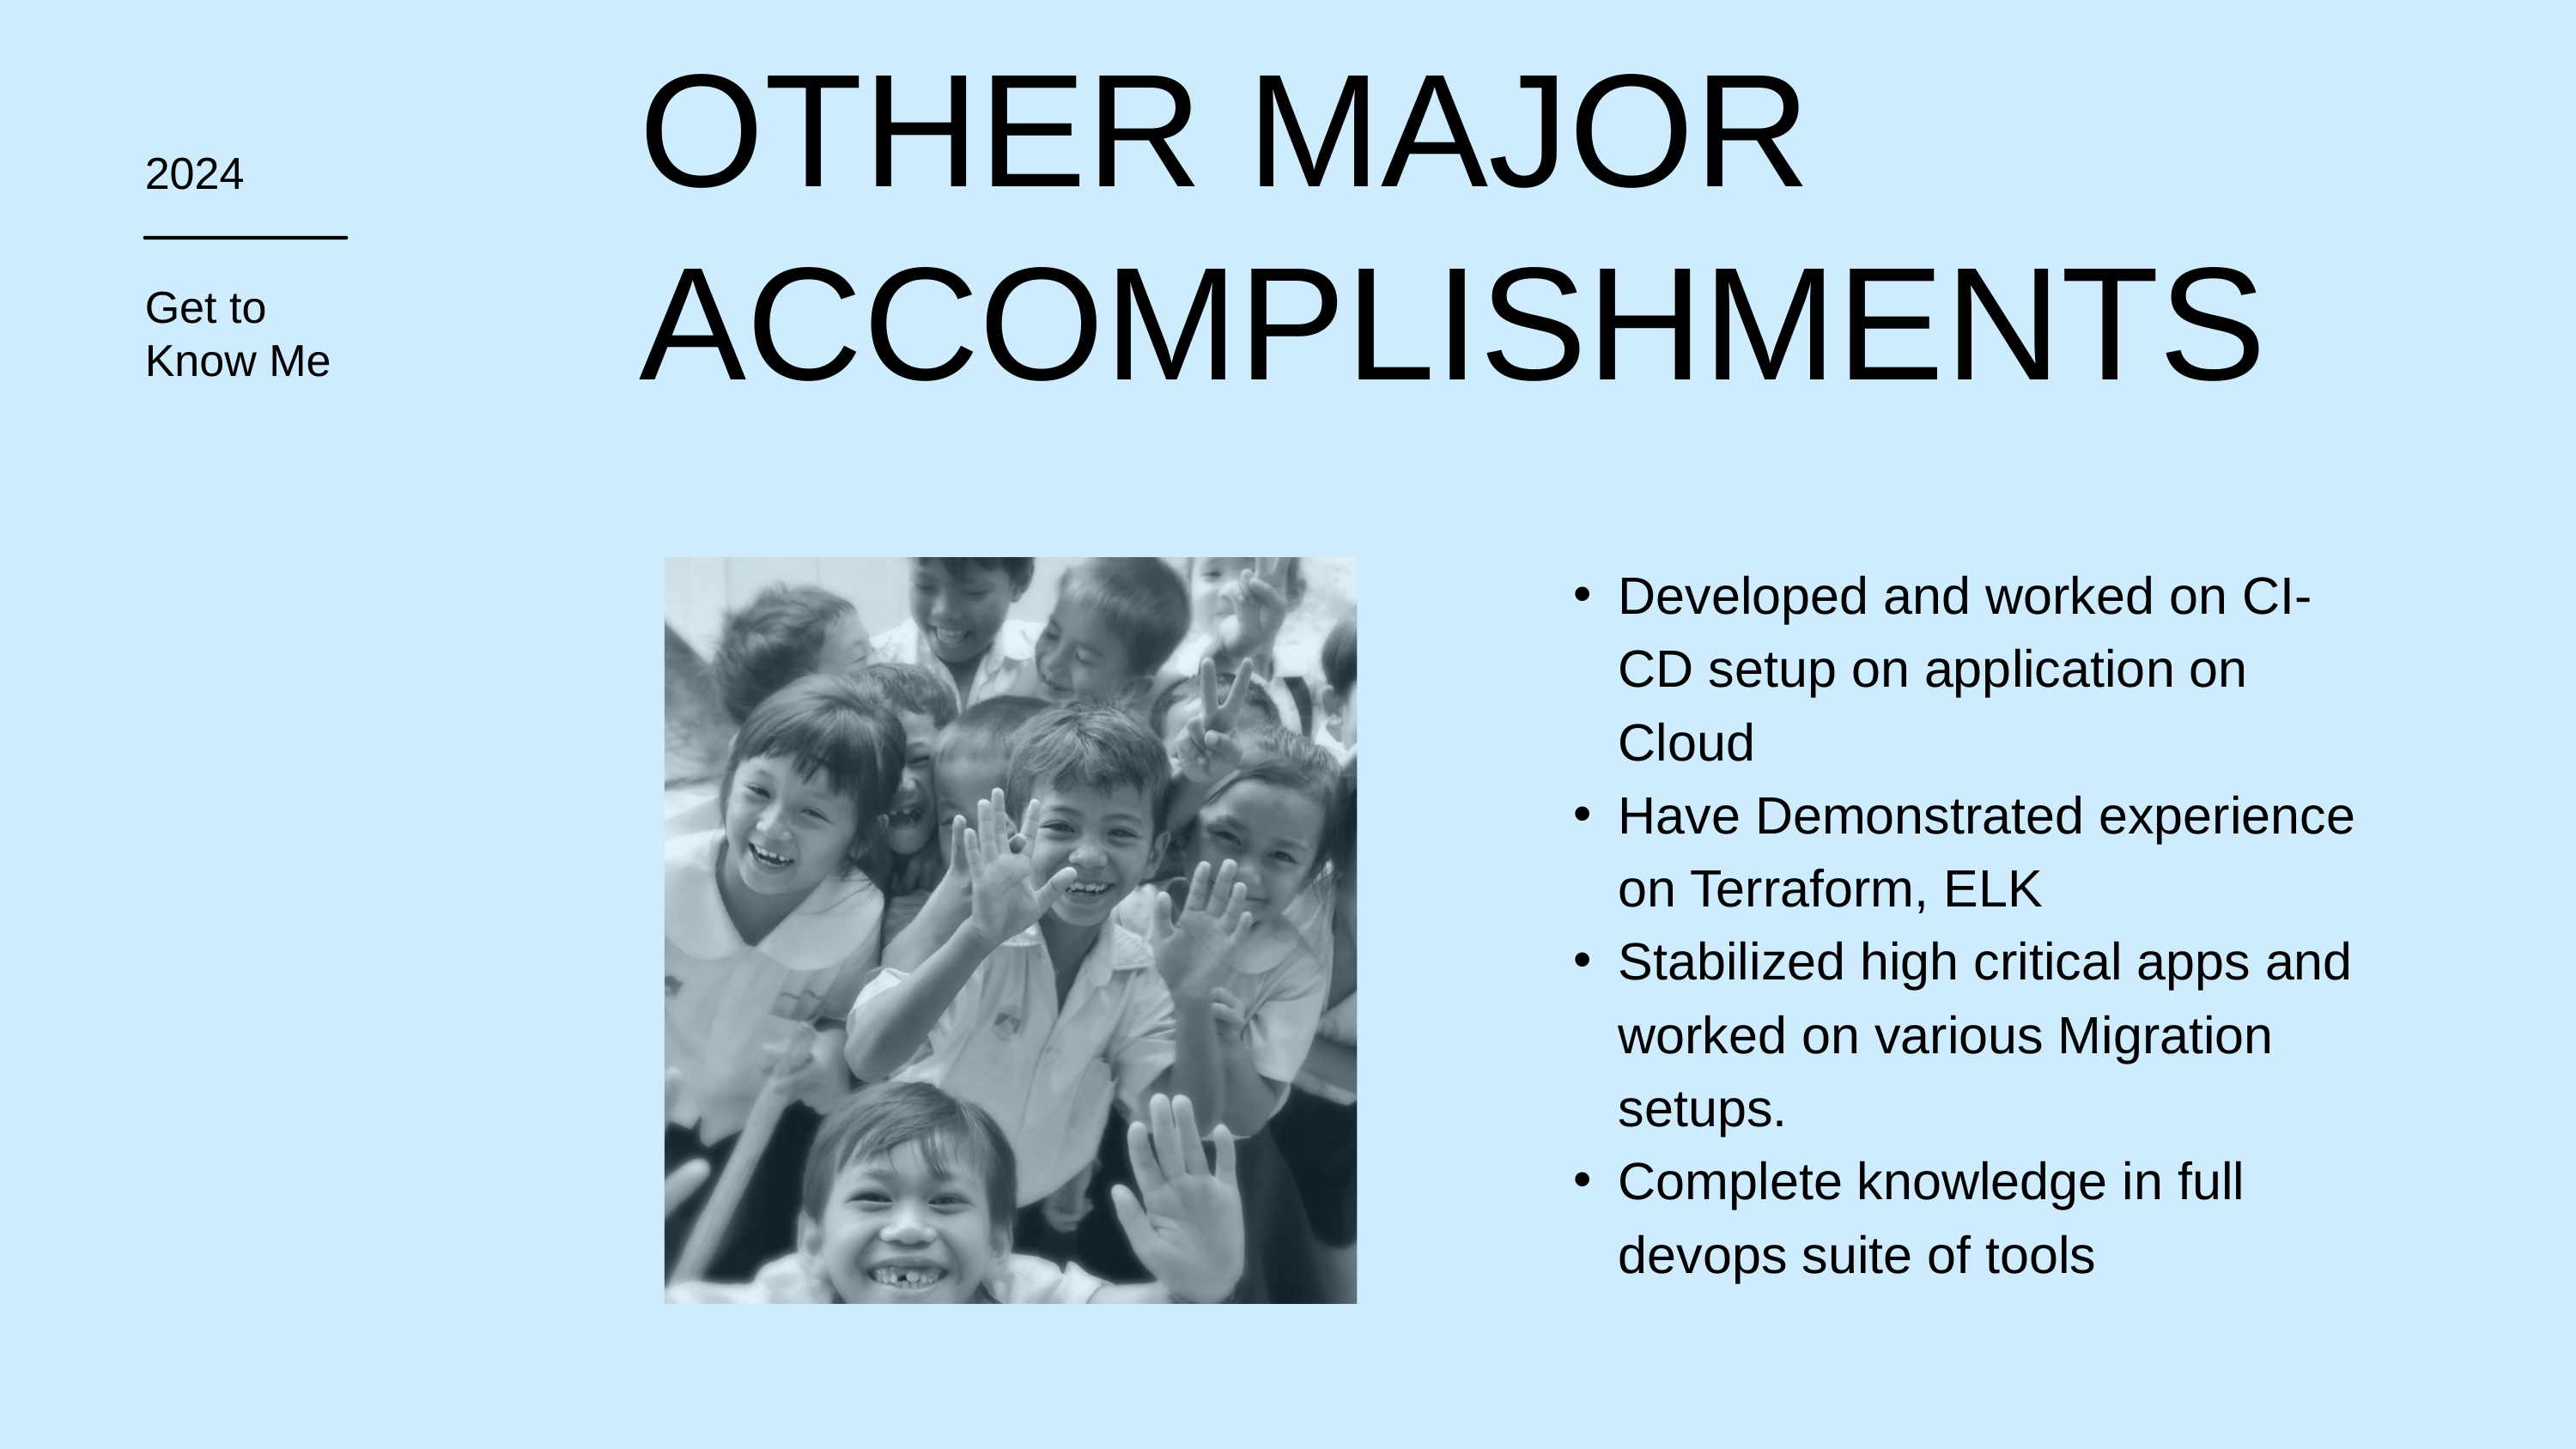

OTHER MAJOR ACCOMPLISHMENTS
2024

Get to Know Me

Developed and worked on CI-CD setup on application on Cloud
Have Demonstrated experience on Terraform, ELK
Stabilized high critical apps and worked on various Migration setups.
Complete knowledge in full devops suite of tools